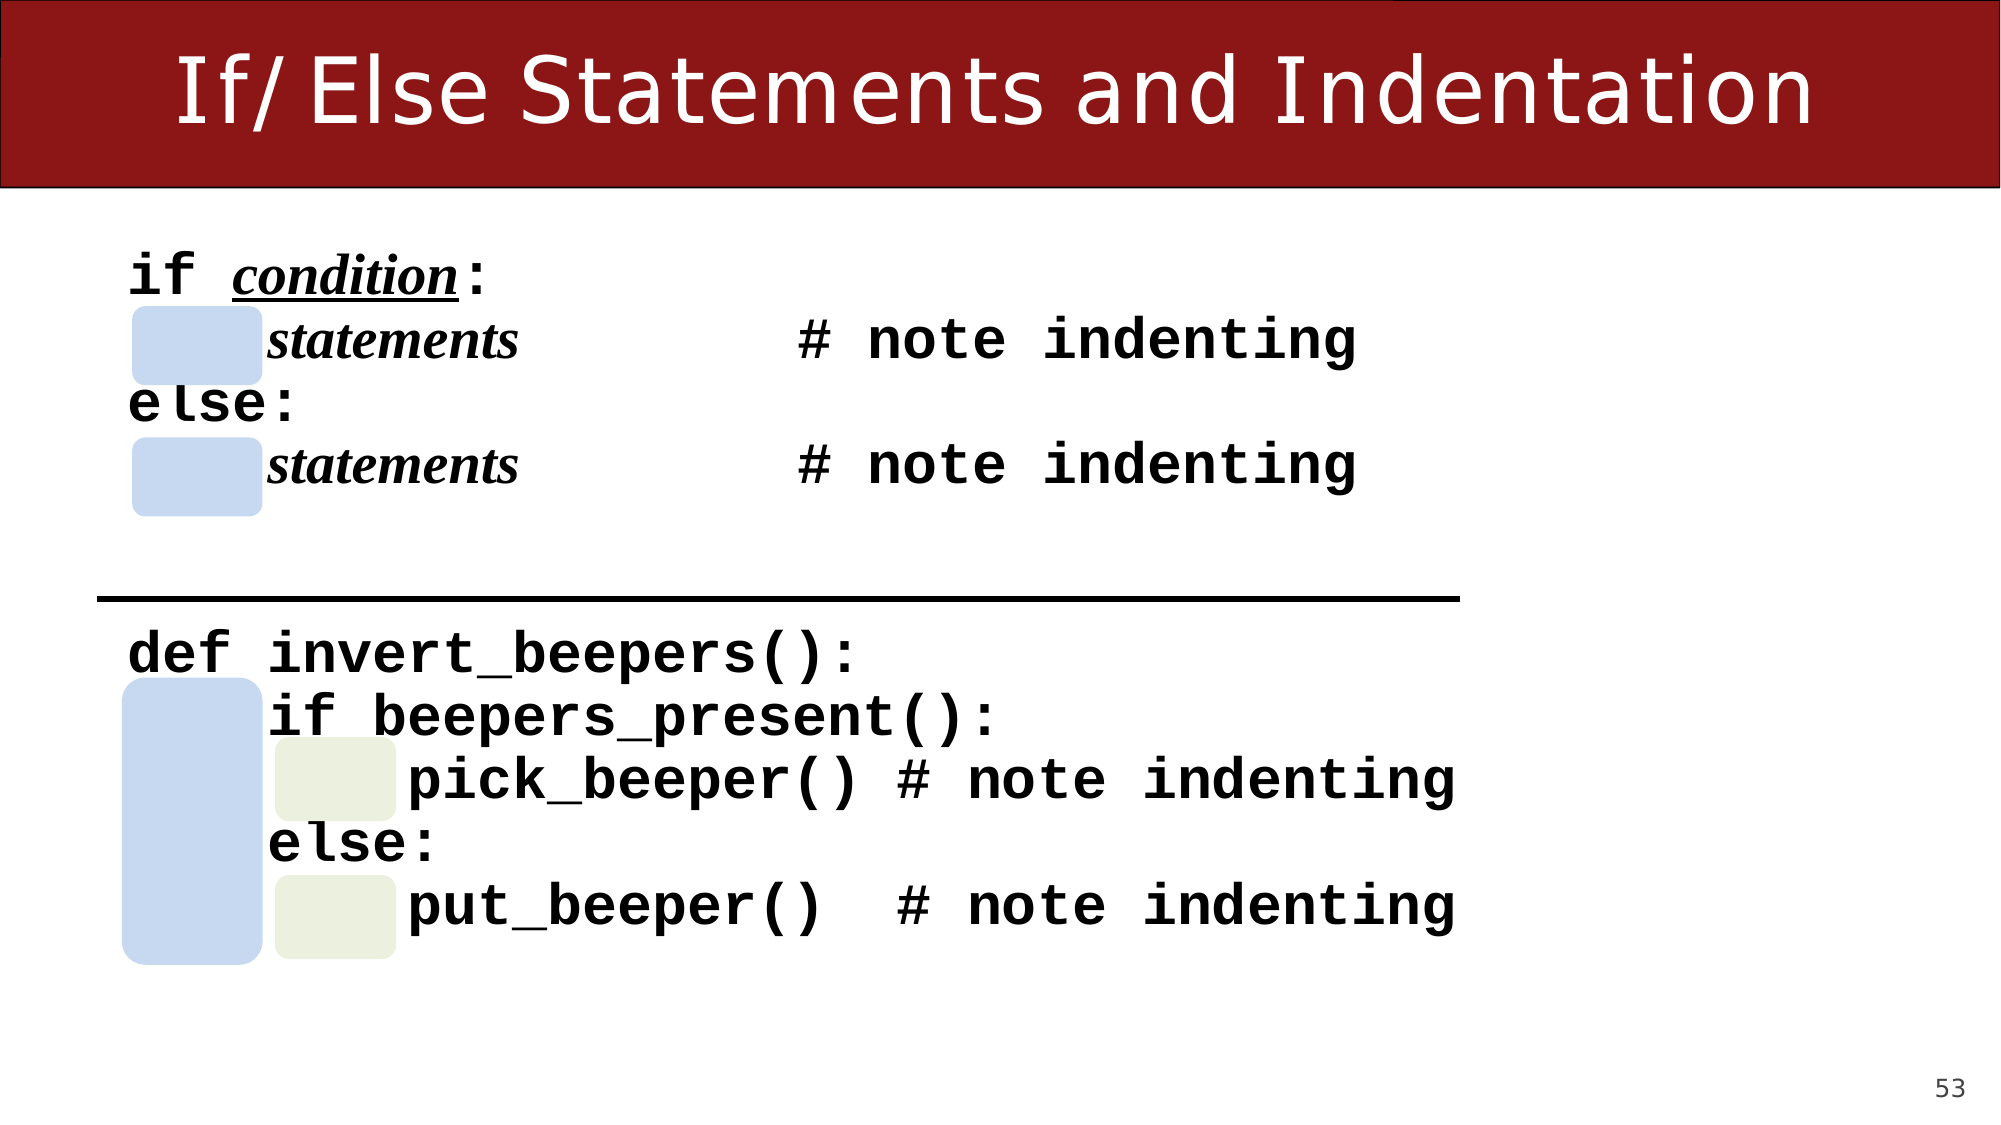

# If/Else Statements and Indentation
	if condition:
	    statements		  # note indenting
	else:
	    statements		  # note indenting

	def invert_beepers():
	    if beepers_present():
	        pick_beeper() # note indenting
	    else:
	        put_beeper()  # note indenting